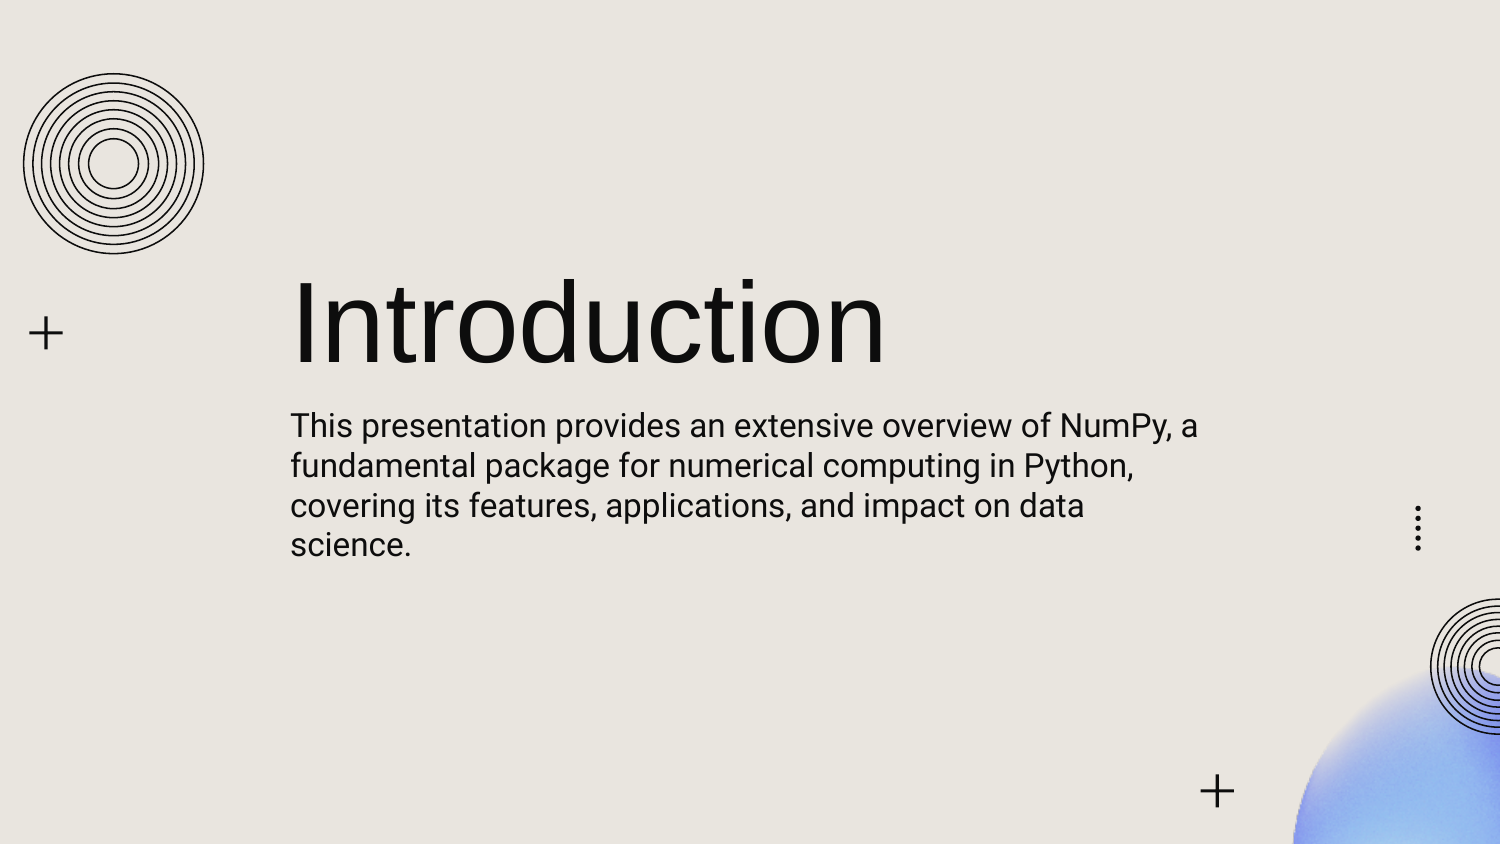

# Introduction
This presentation provides an extensive overview of NumPy, a fundamental package for numerical computing in Python, covering its features, applications, and impact on data science.